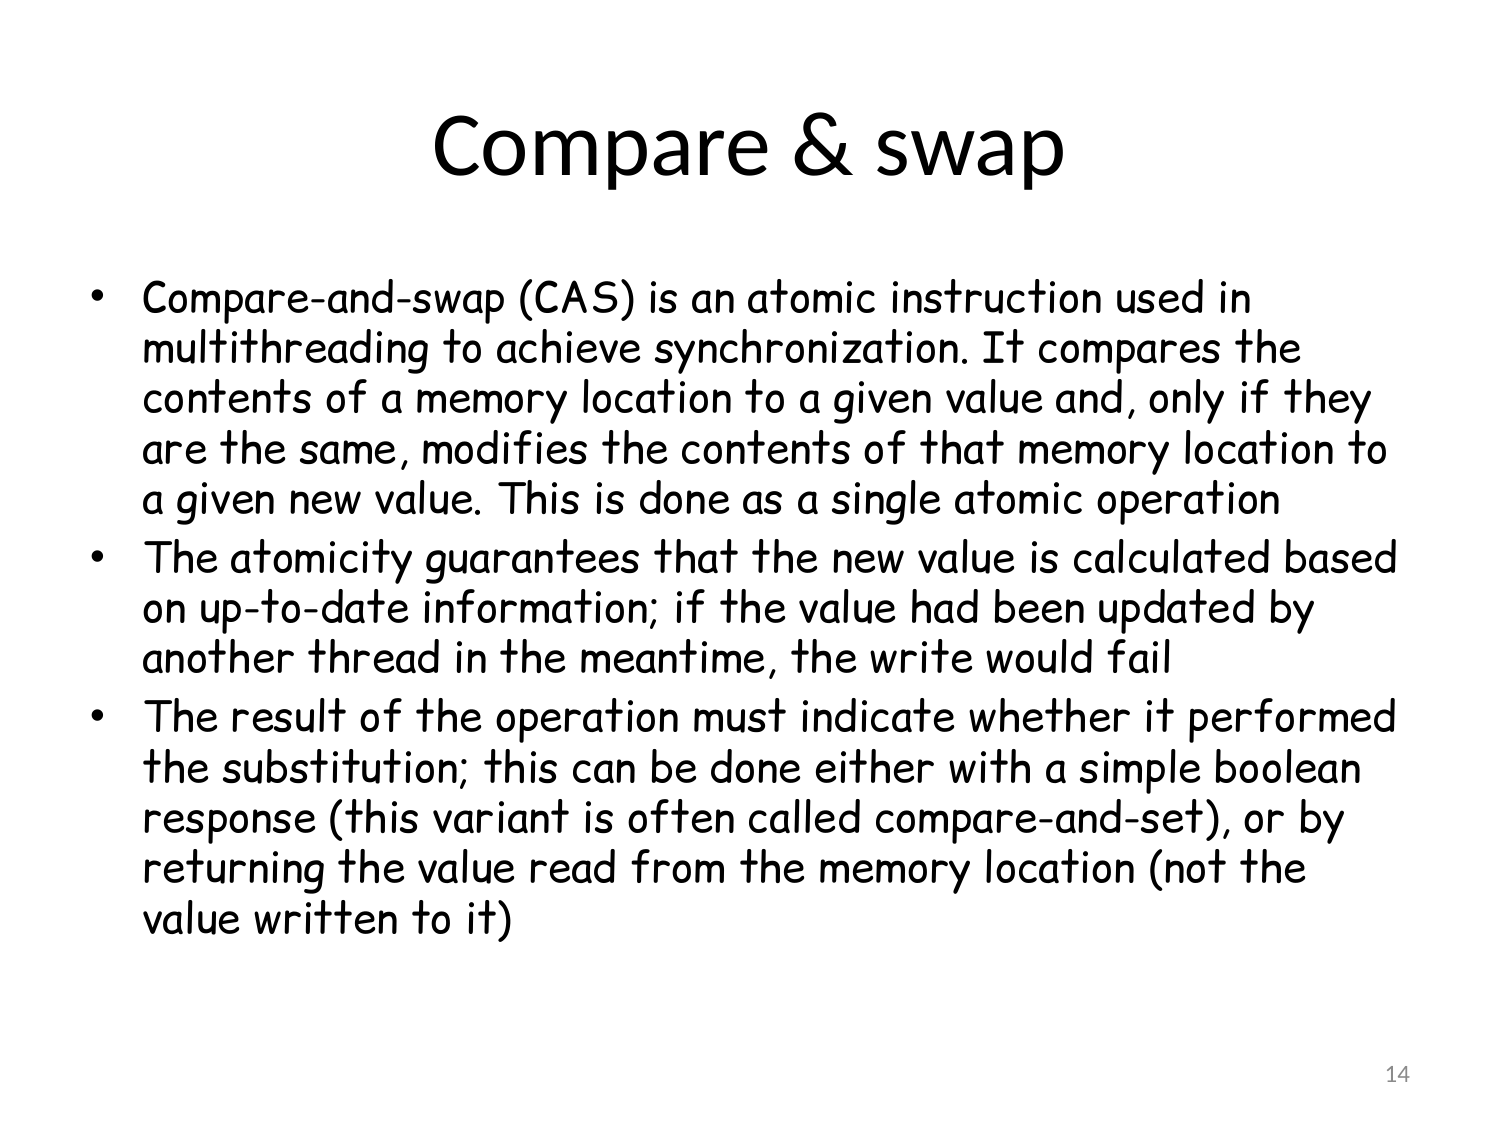

# Compare & swap
Compare-and-swap (CAS) is an atomic instruction used in multithreading to achieve synchronization. It compares the contents of a memory location to a given value and, only if they are the same, modifies the contents of that memory location to a given new value. This is done as a single atomic operation
The atomicity guarantees that the new value is calculated based on up-to-date information; if the value had been updated by another thread in the meantime, the write would fail
The result of the operation must indicate whether it performed the substitution; this can be done either with a simple boolean response (this variant is often called compare-and-set), or by returning the value read from the memory location (not the value written to it)
14